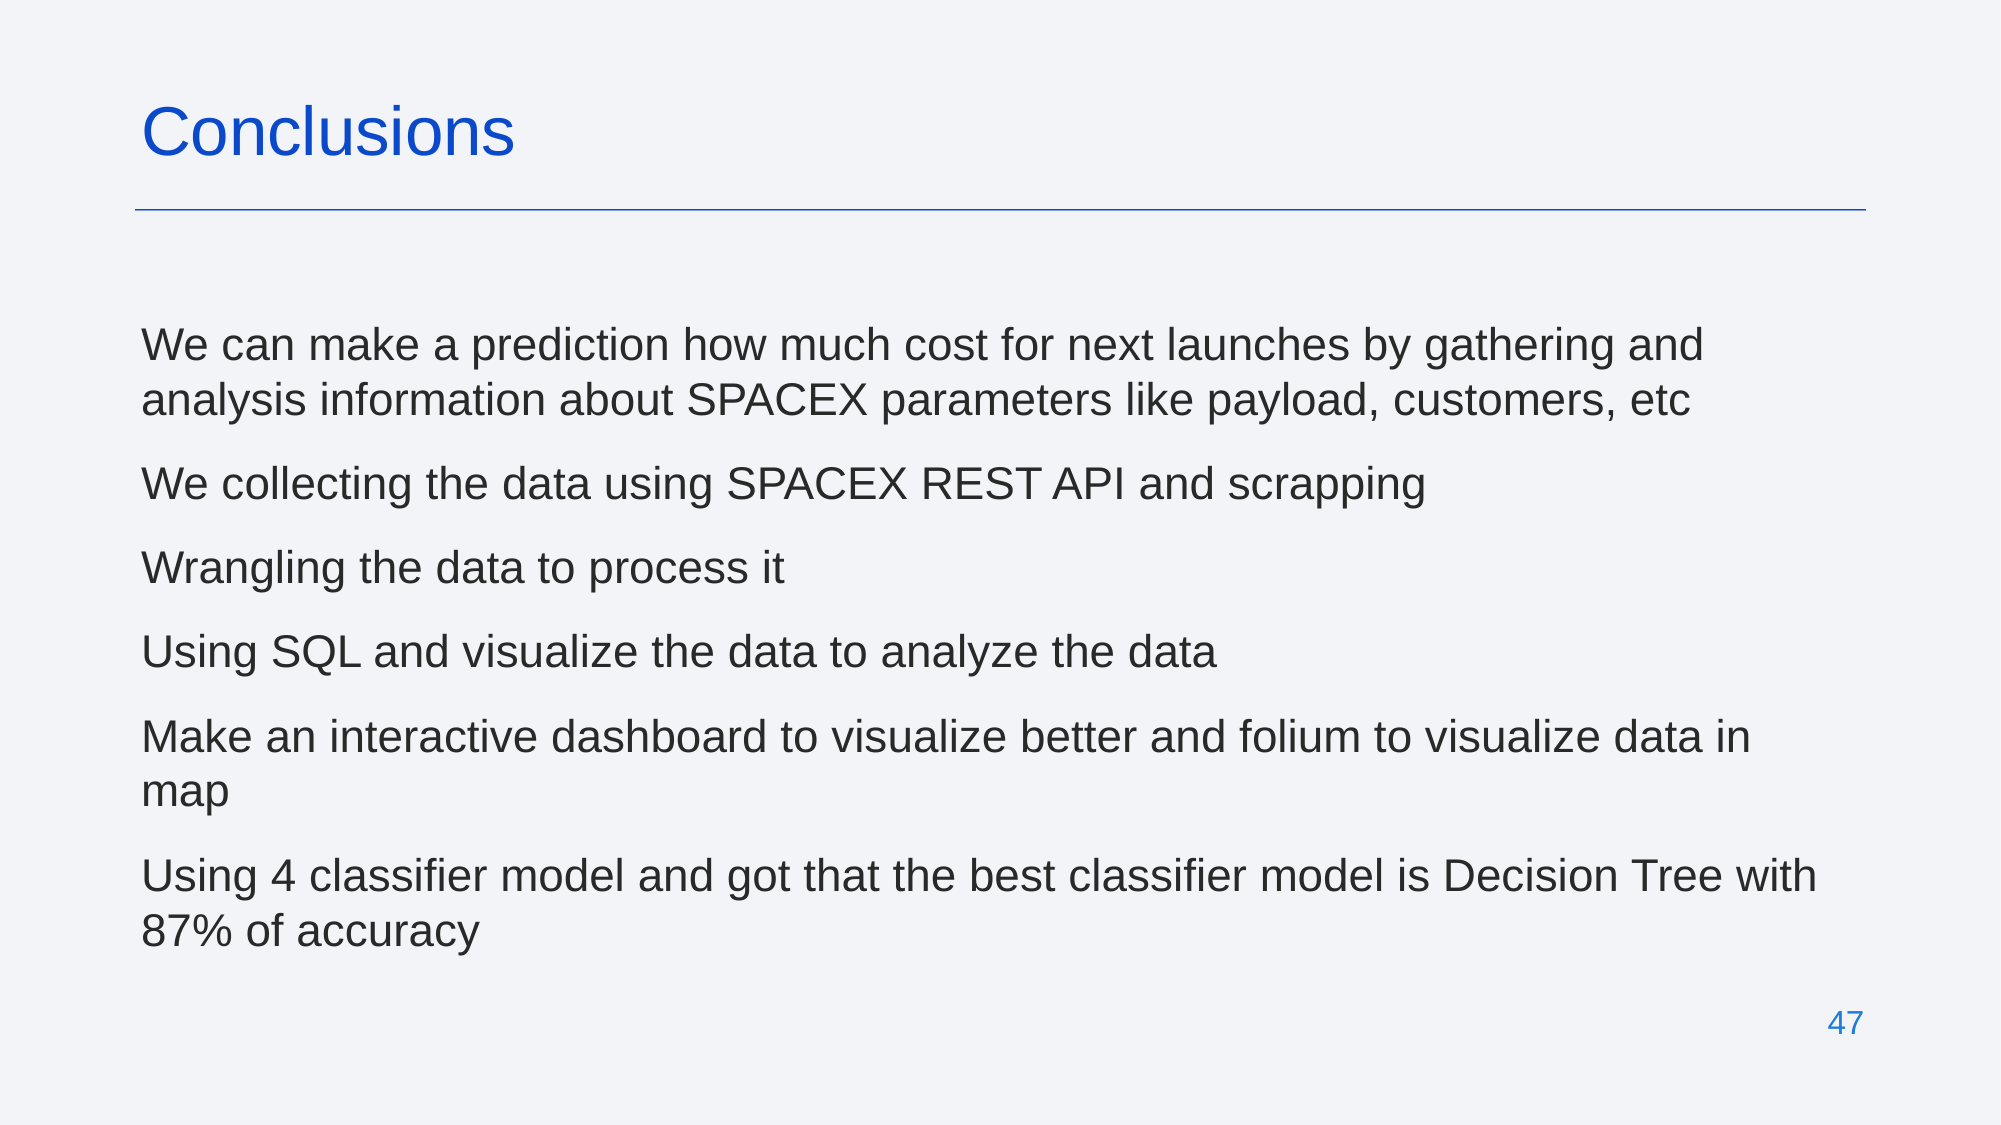

Conclusions
We can make a prediction how much cost for next launches by gathering and analysis information about SPACEX parameters like payload, customers, etc
We collecting the data using SPACEX REST API and scrapping
Wrangling the data to process it
Using SQL and visualize the data to analyze the data
Make an interactive dashboard to visualize better and folium to visualize data in map
Using 4 classifier model and got that the best classifier model is Decision Tree with 87% of accuracy
47